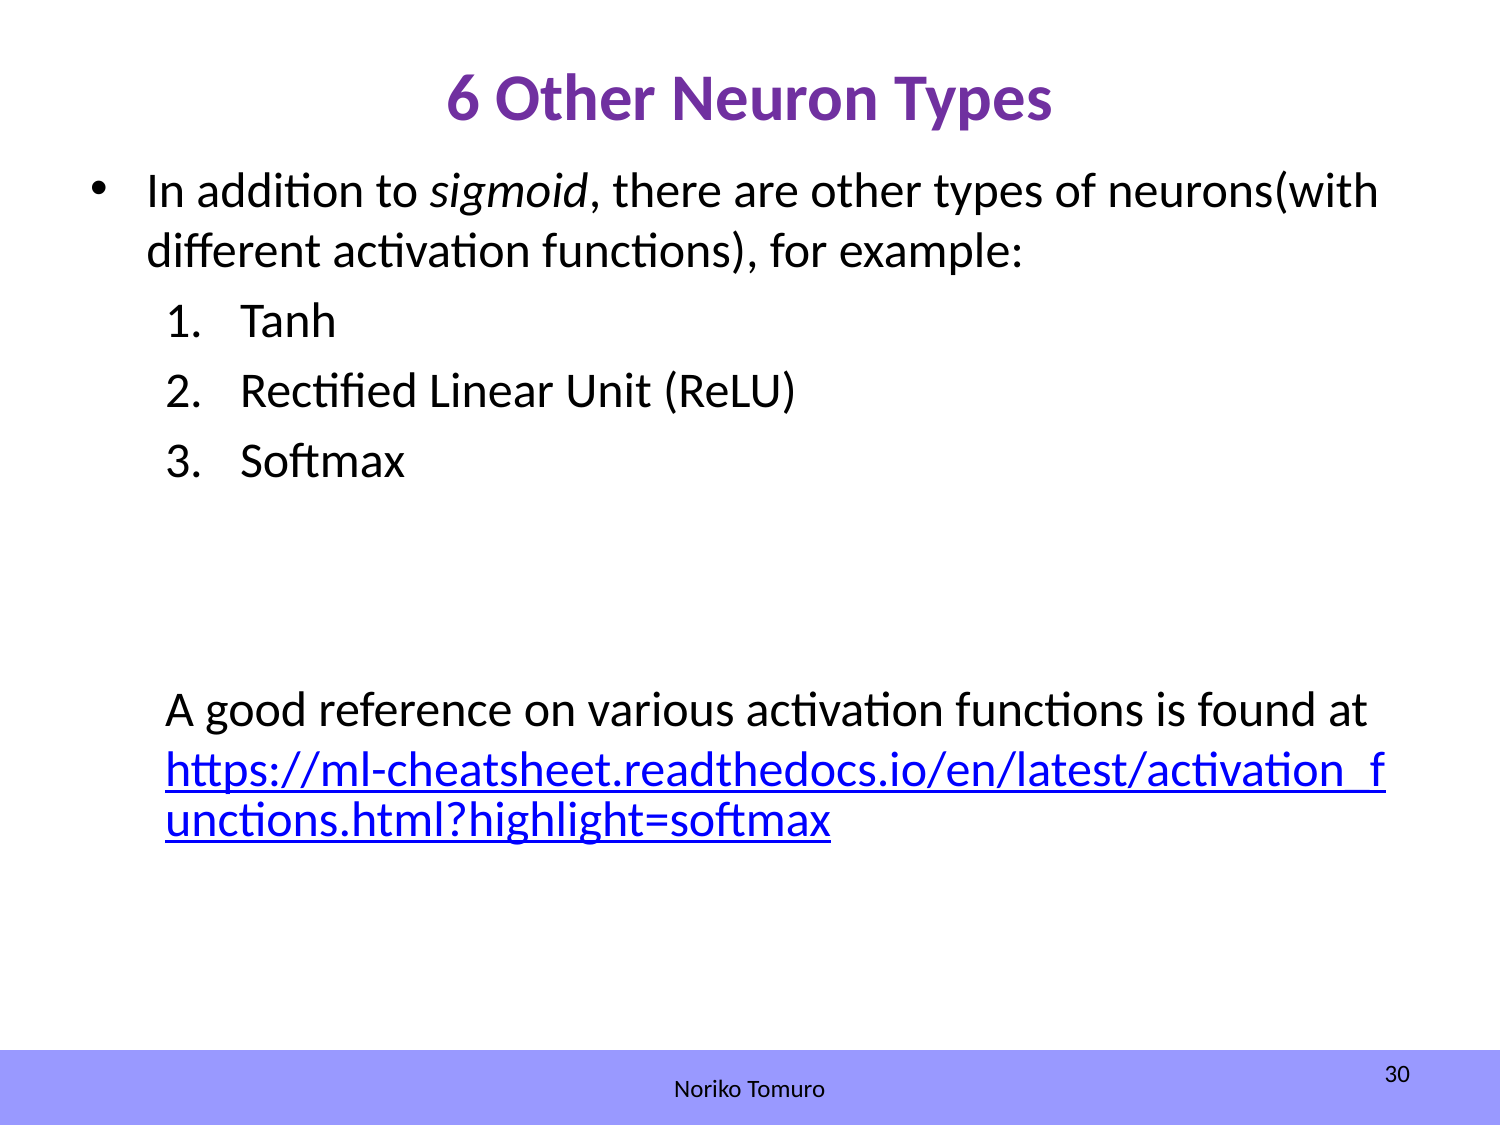

# 6 Other Neuron Types
In addition to sigmoid, there are other types of neurons(with different activation functions), for example:
Tanh
Rectified Linear Unit (ReLU)
Softmax

A good reference on various activation functions is found at https://ml-cheatsheet.readthedocs.io/en/latest/activation_functions.html?highlight=softmax
30
Noriko Tomuro